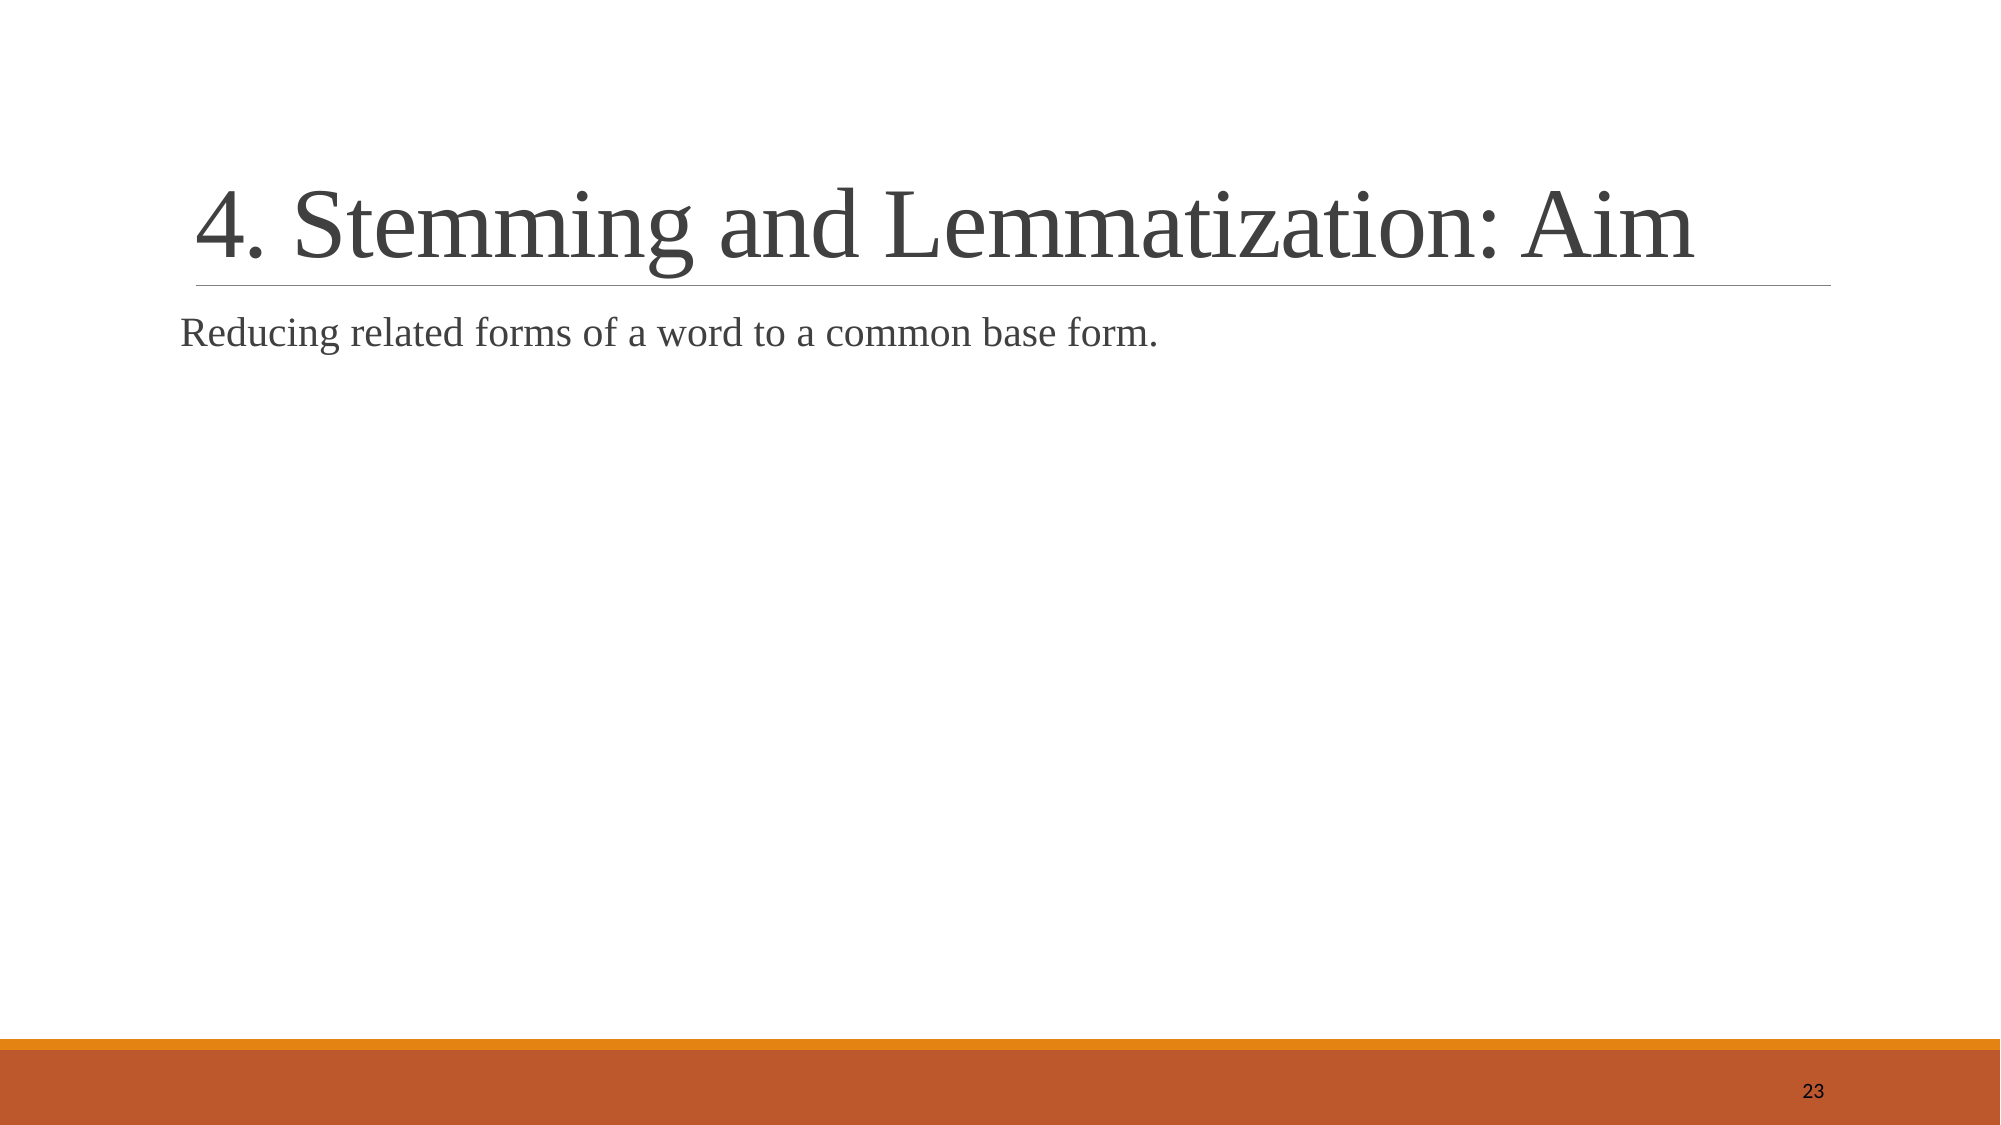

# 4. Stemming and Lemmatization: Aim
Reducing related forms of a word to a common base form.

23